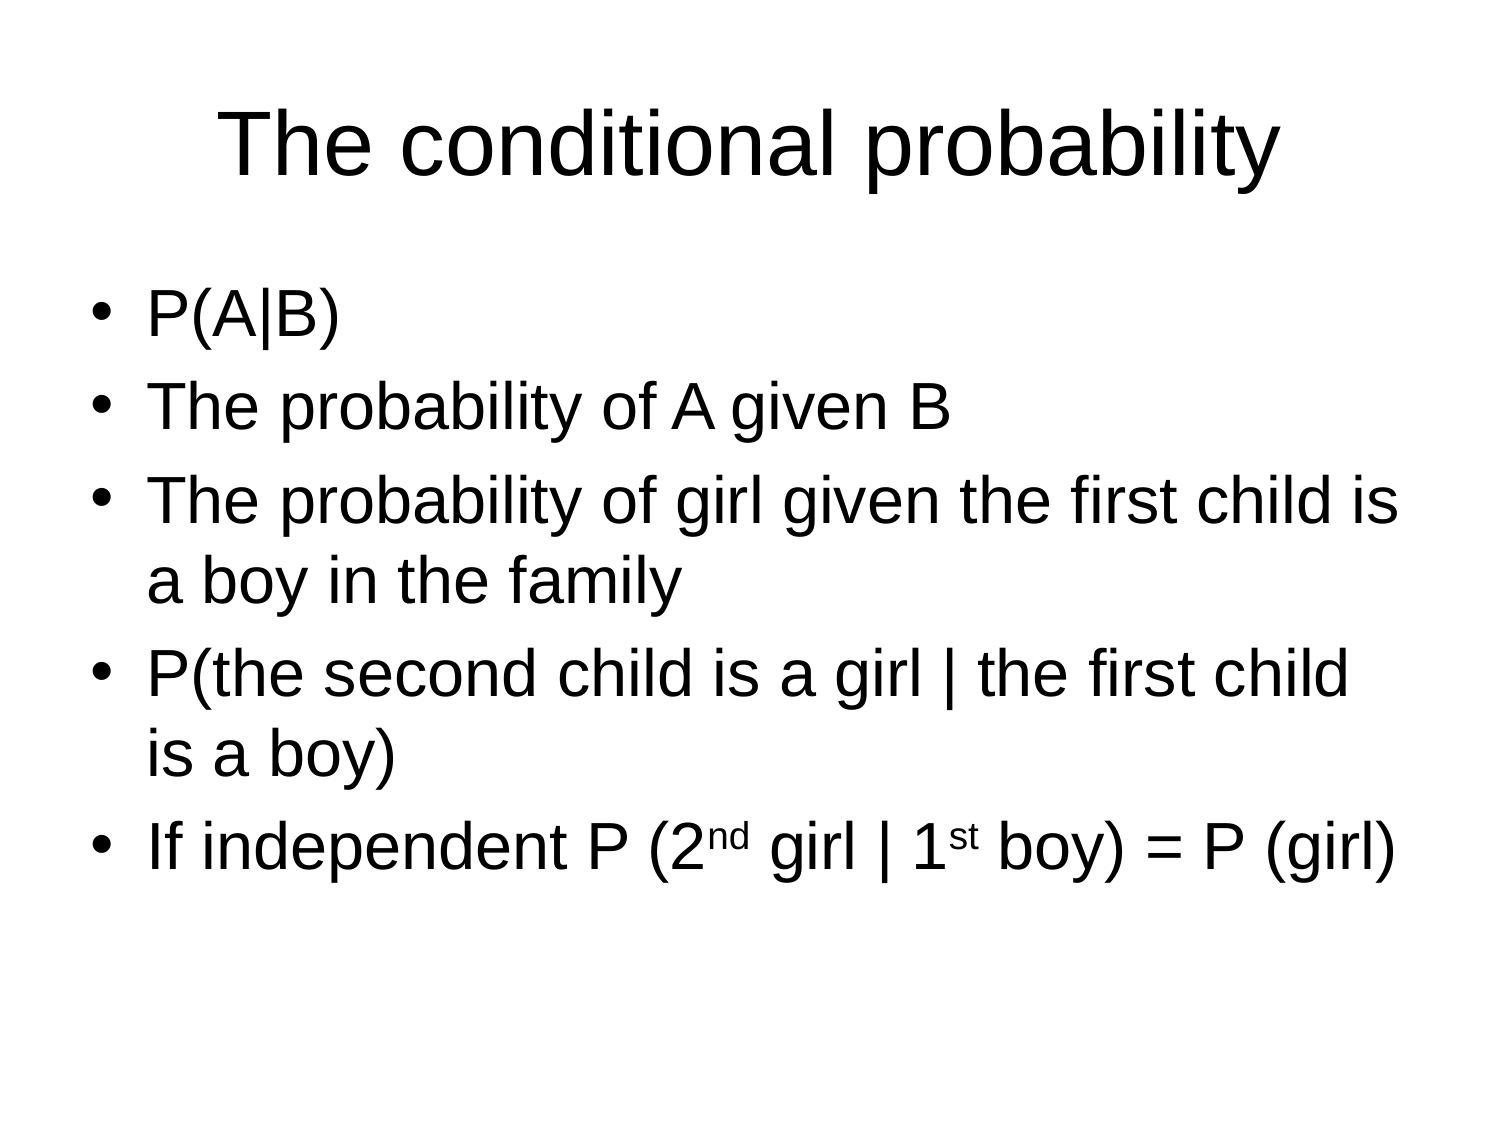

# The conditional probability
P(A|B)
The probability of A given B
The probability of girl given the first child is a boy in the family
P(the second child is a girl | the first child is a boy)
If independent P (2nd girl | 1st boy) = P (girl)